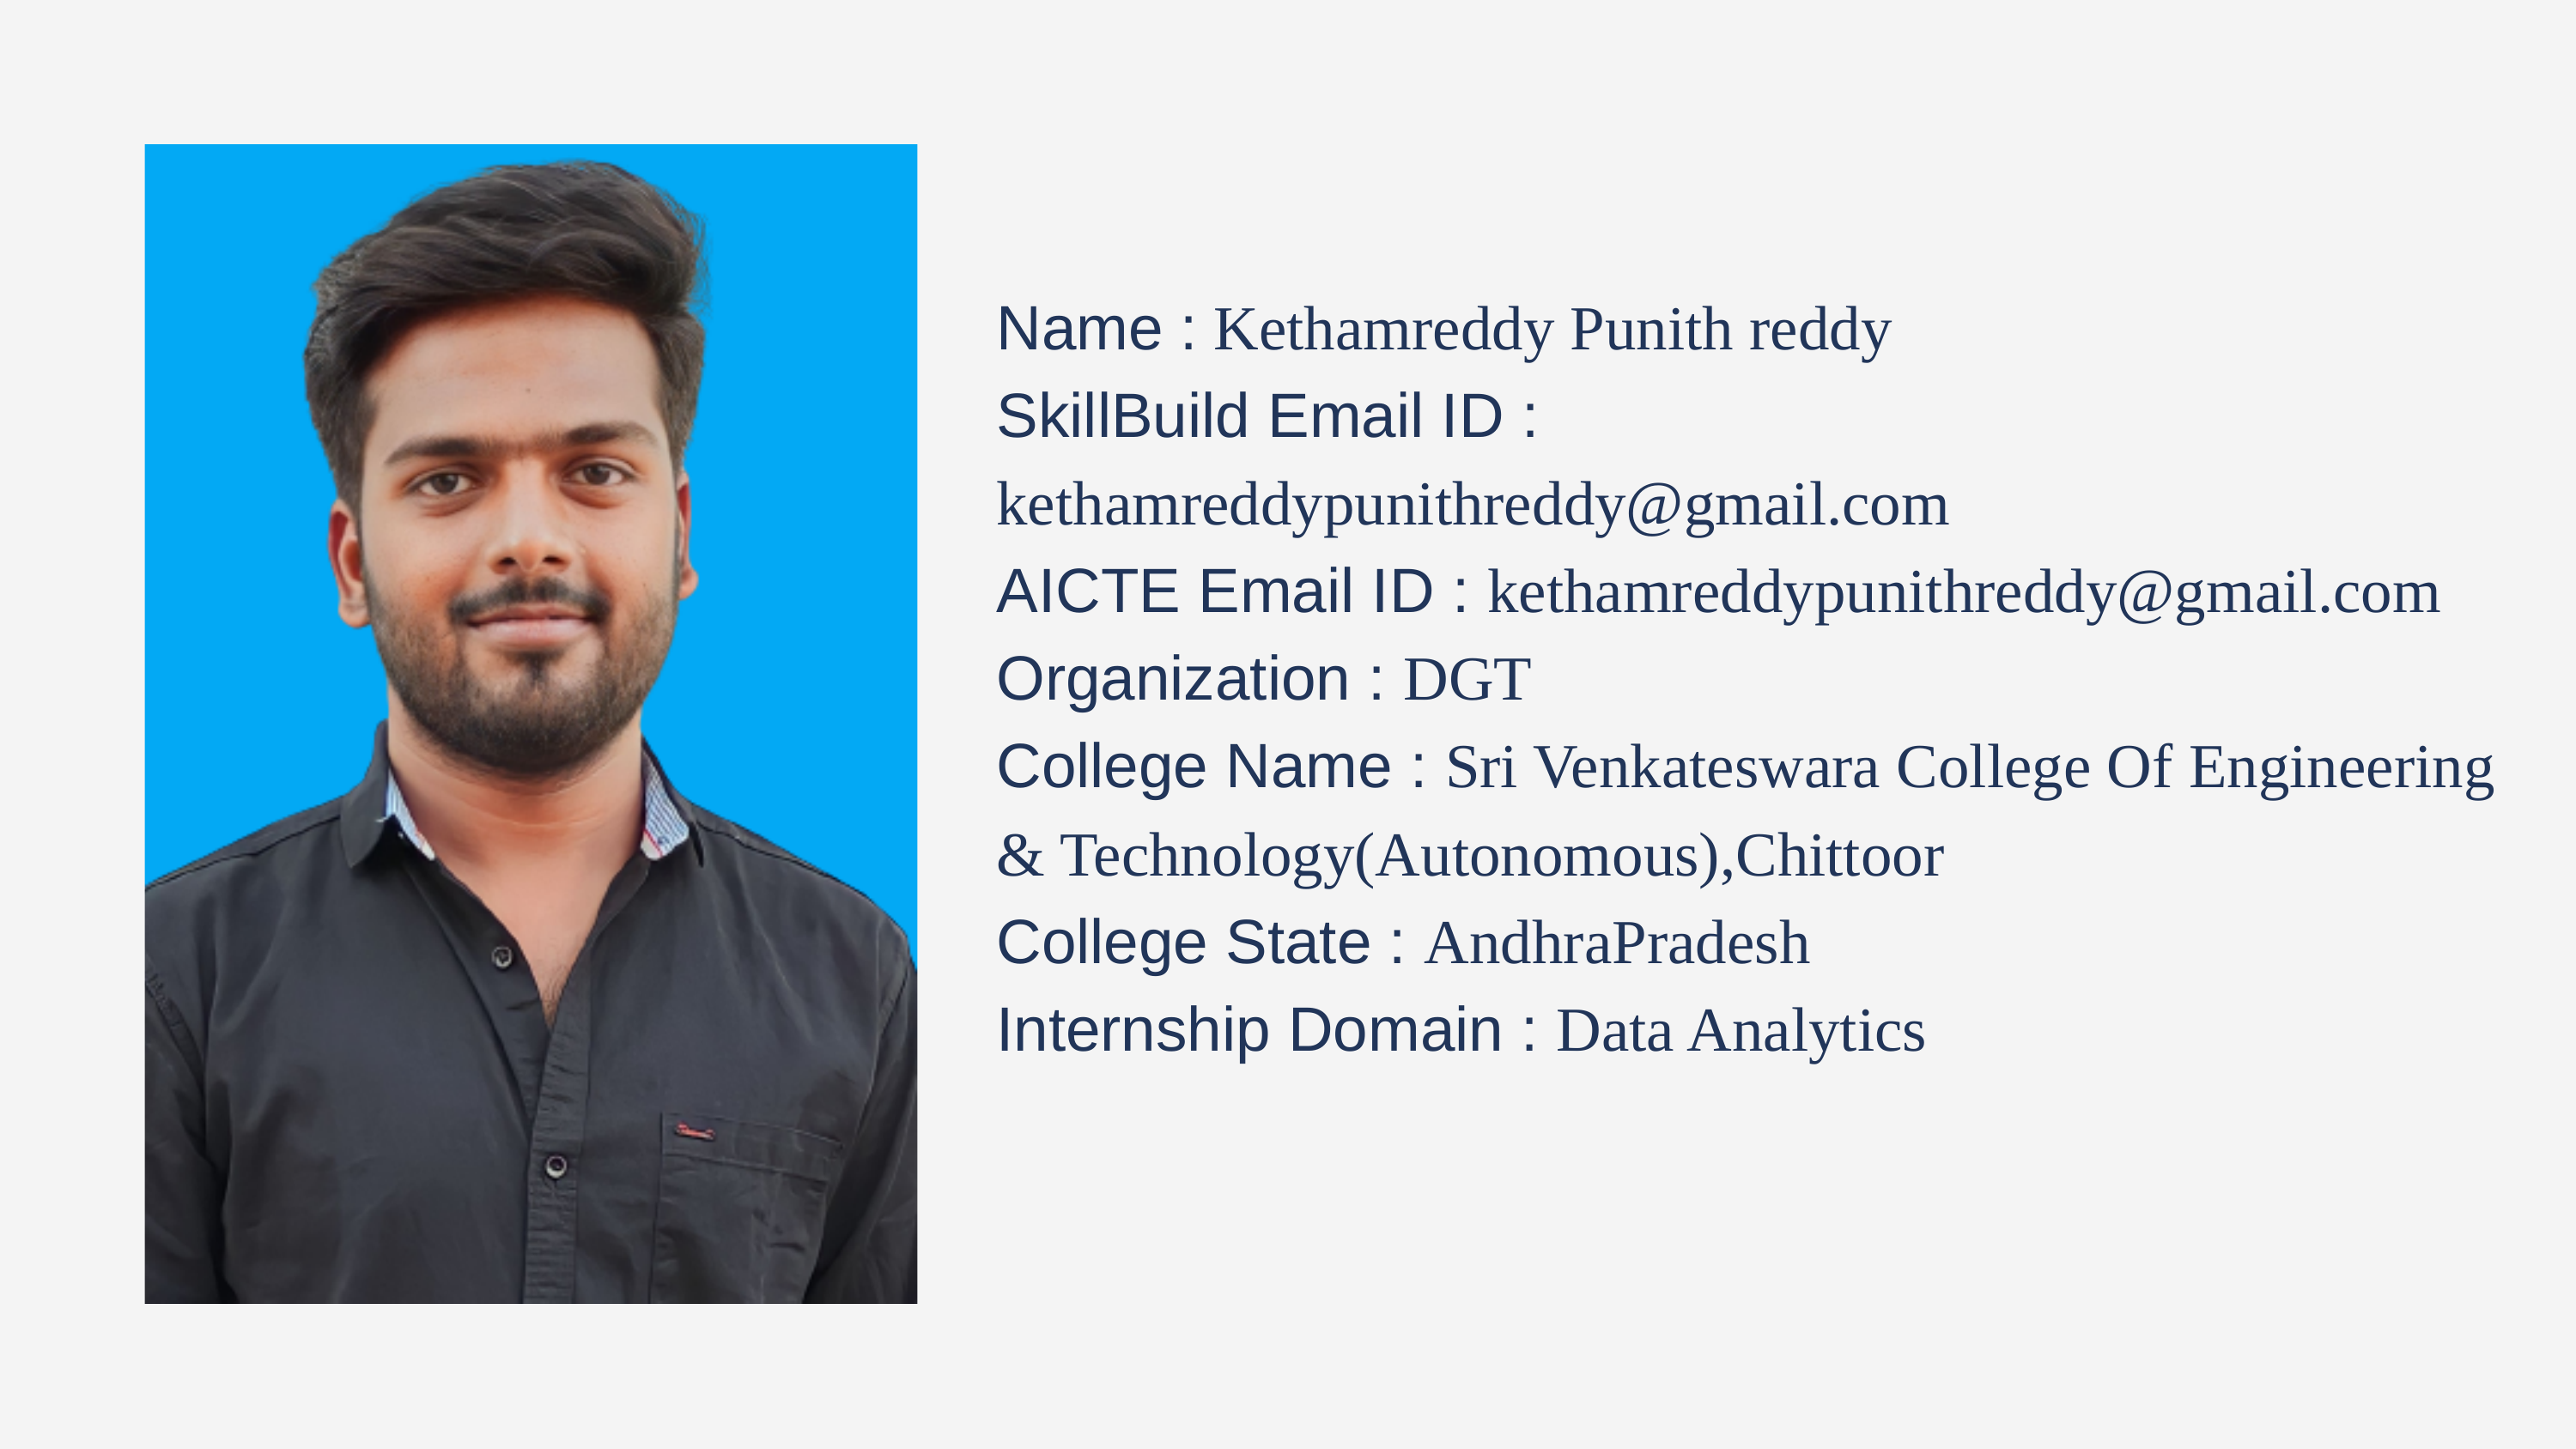

Name : Kethamreddy Punith reddy
SkillBuild Email ID : kethamreddypunithreddy@gmail.com
AICTE Email ID : kethamreddypunithreddy@gmail.com
Organization : DGT
College Name : Sri Venkateswara College Of Engineering & Technology(Autonomous),Chittoor
College State : AndhraPradesh
Internship Domain : Data Analytics